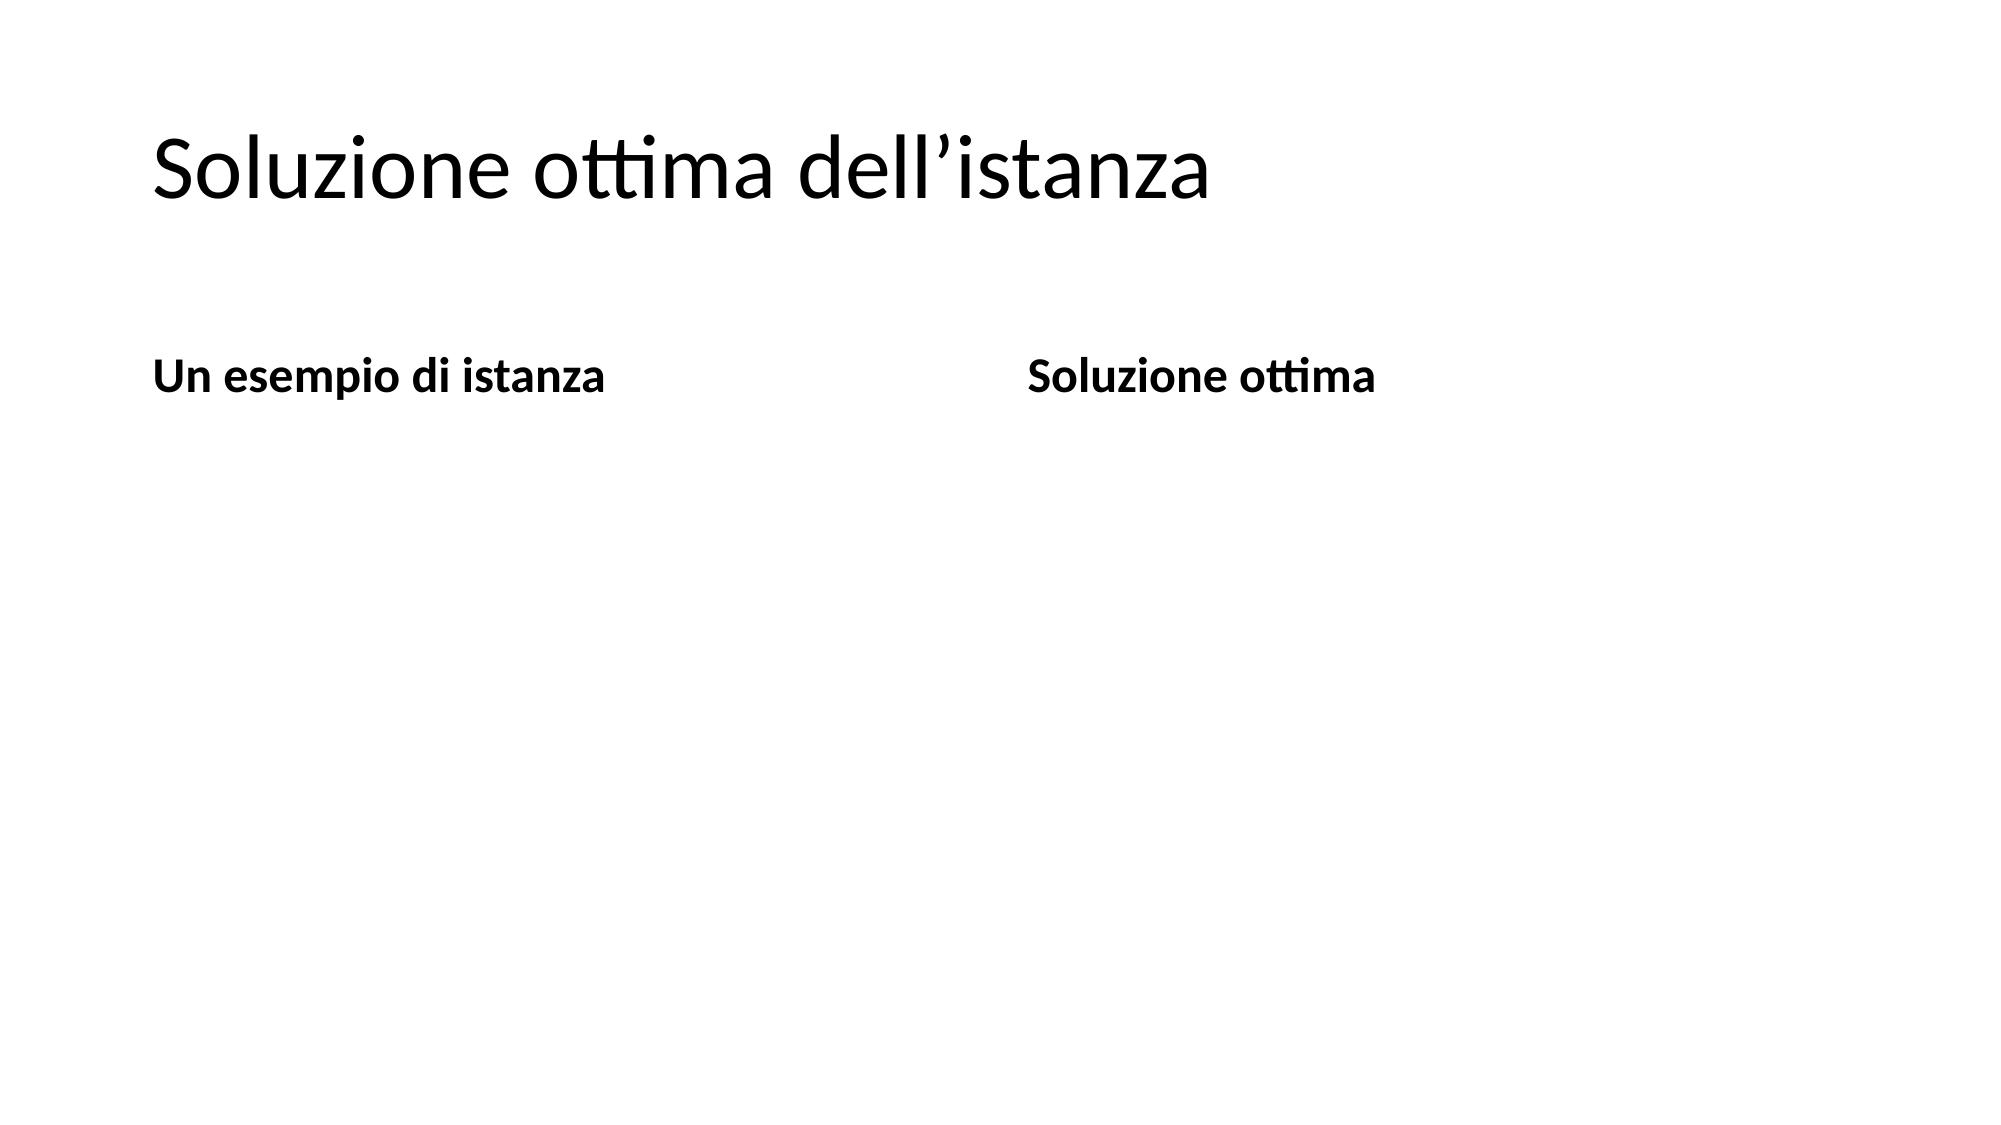

# Soluzione ottima dell’istanza
Un esempio di istanza
Soluzione ottima